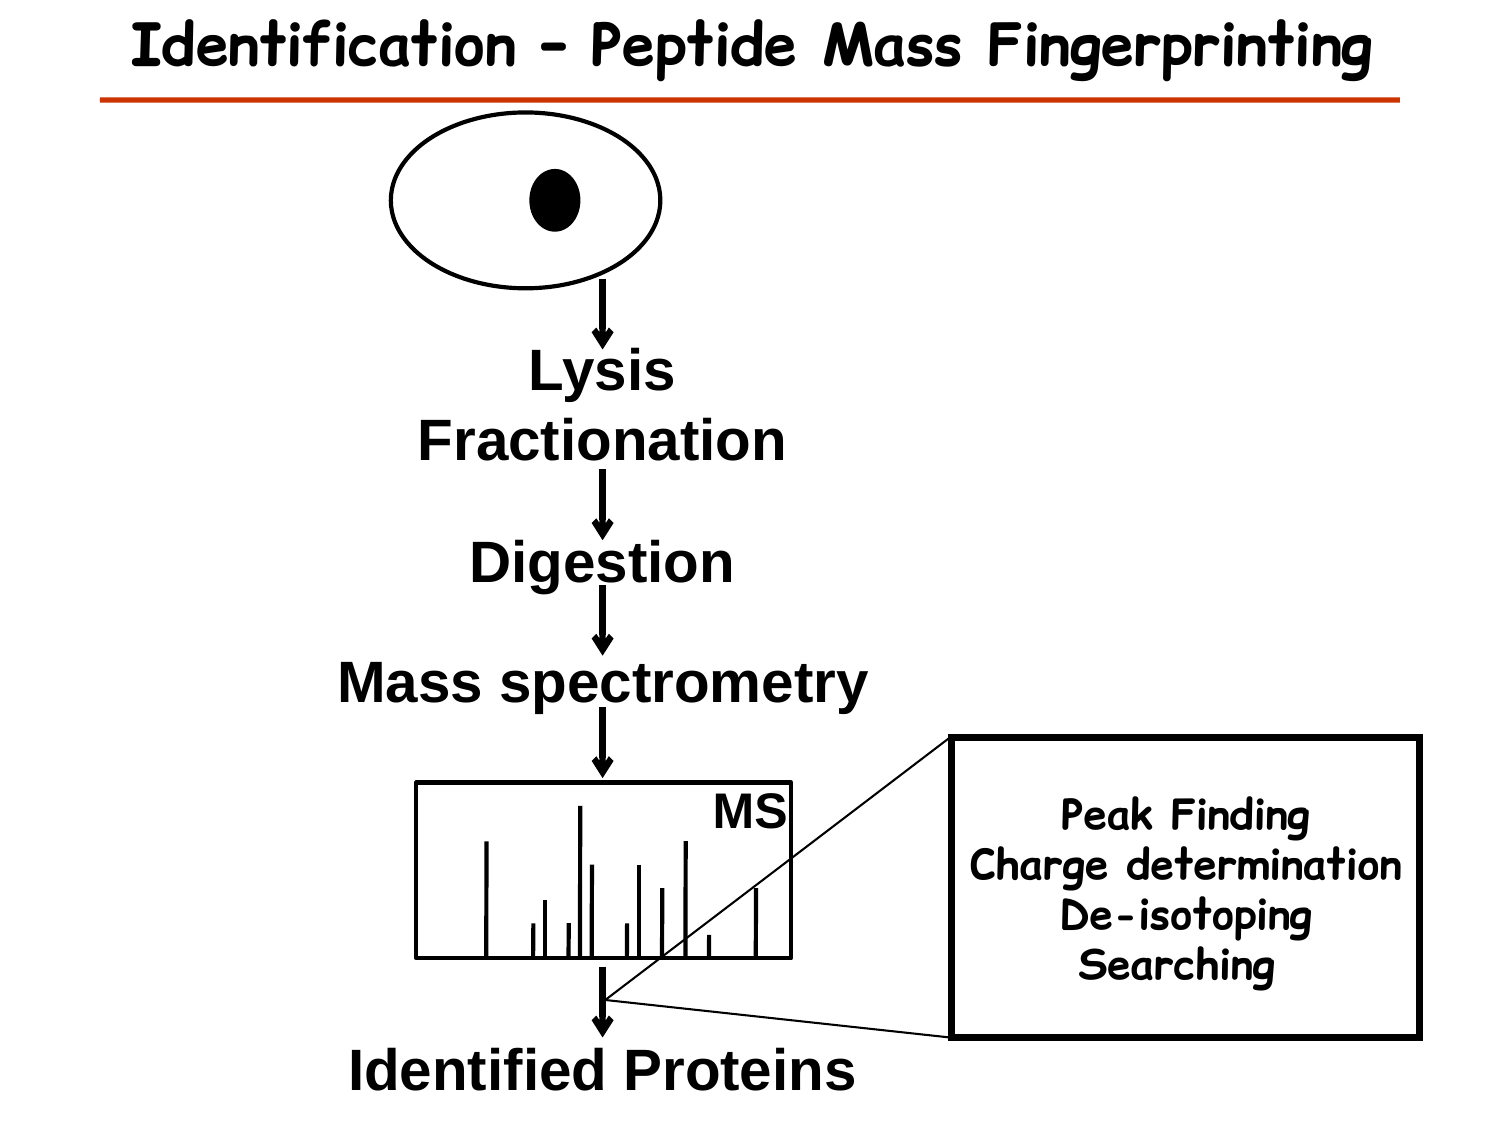

Identification – Peptide Mass Fingerprinting

Lysis
Fractionation
Digestion
Mass spectrometry

Peak Finding
 Charge determination
De-isotoping
Searching

MS

Identified Proteins